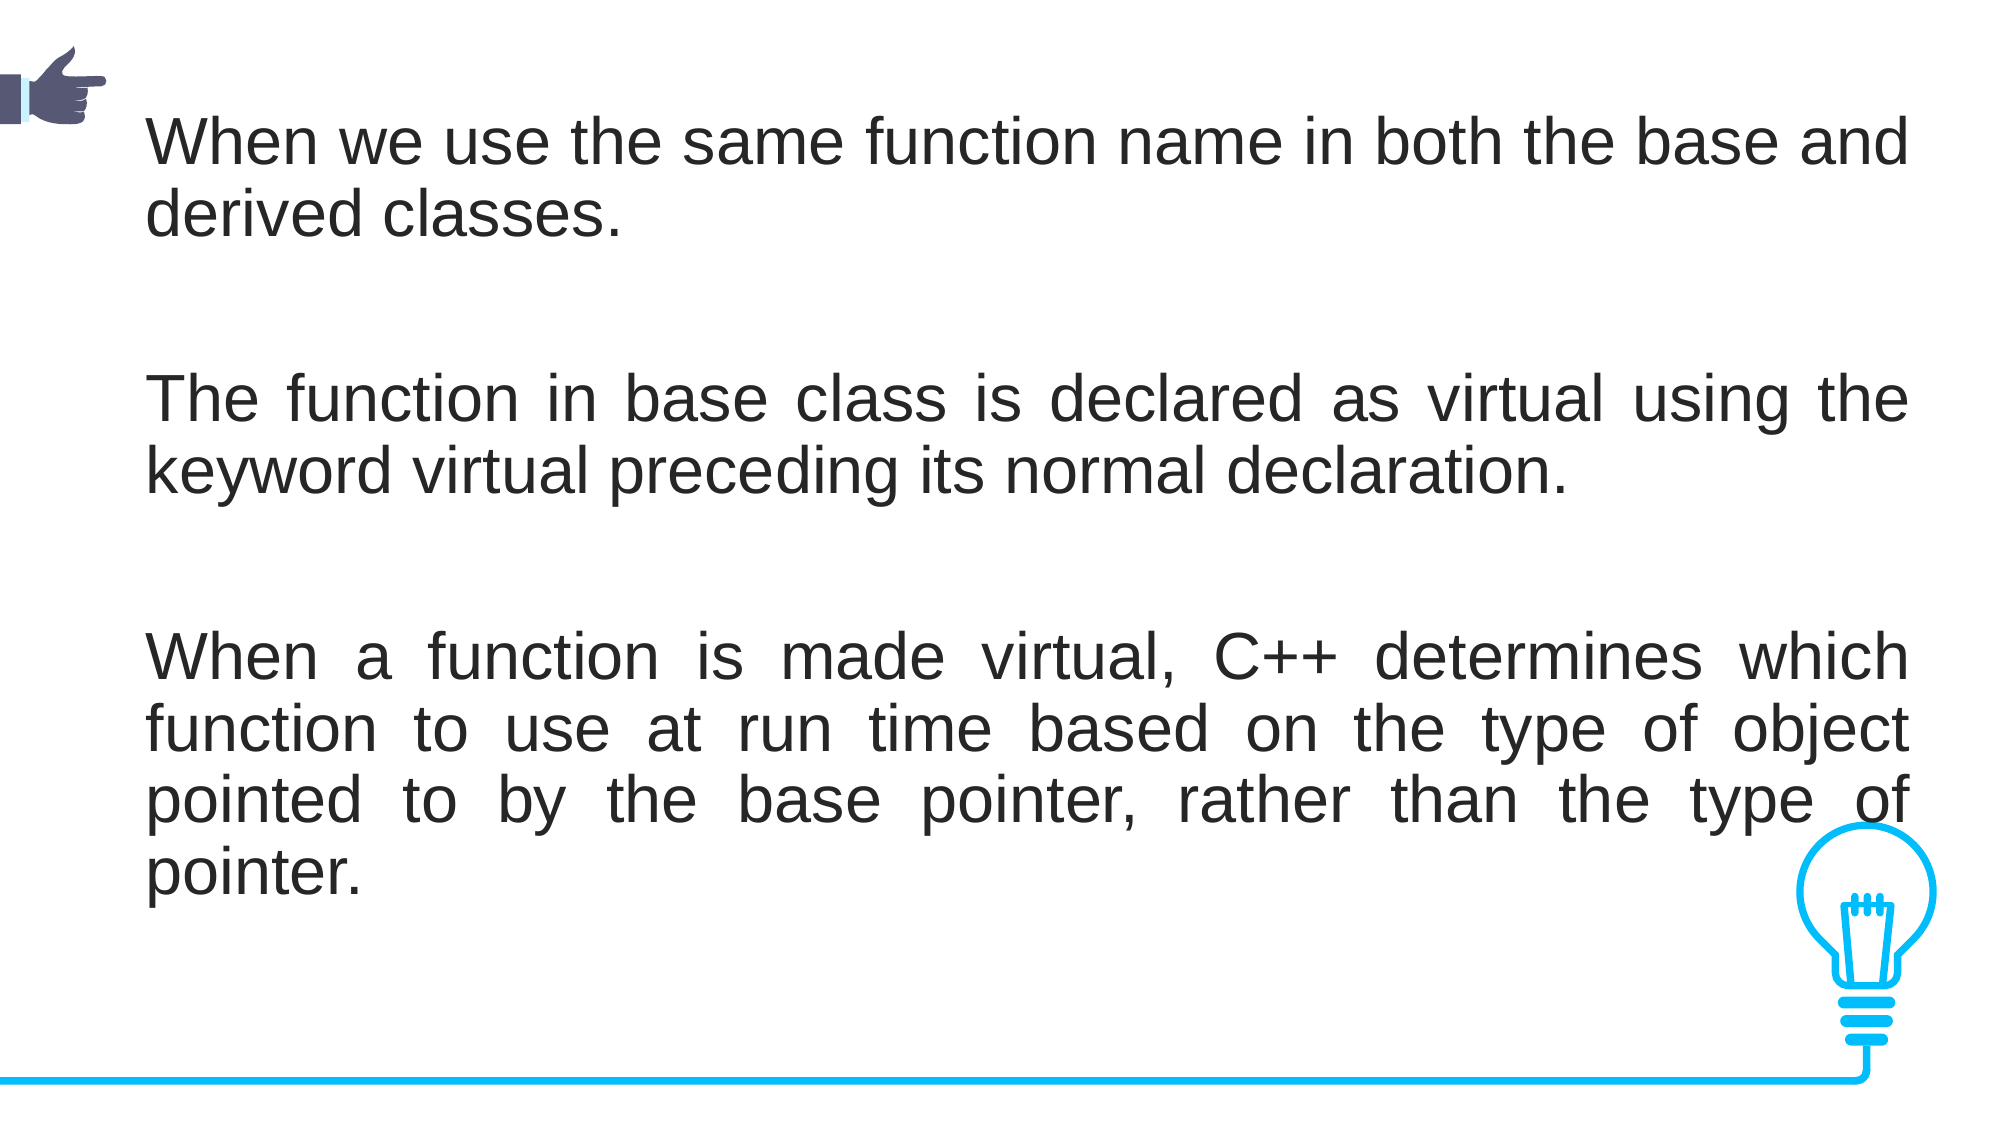

When we use the same function name in both the base and derived classes.

The function in base class is declared as virtual using the keyword virtual preceding its normal declaration.

When a function is made virtual, C++ determines which function to use at run time based on the type of object pointed to by the base pointer, rather than the type of pointer.